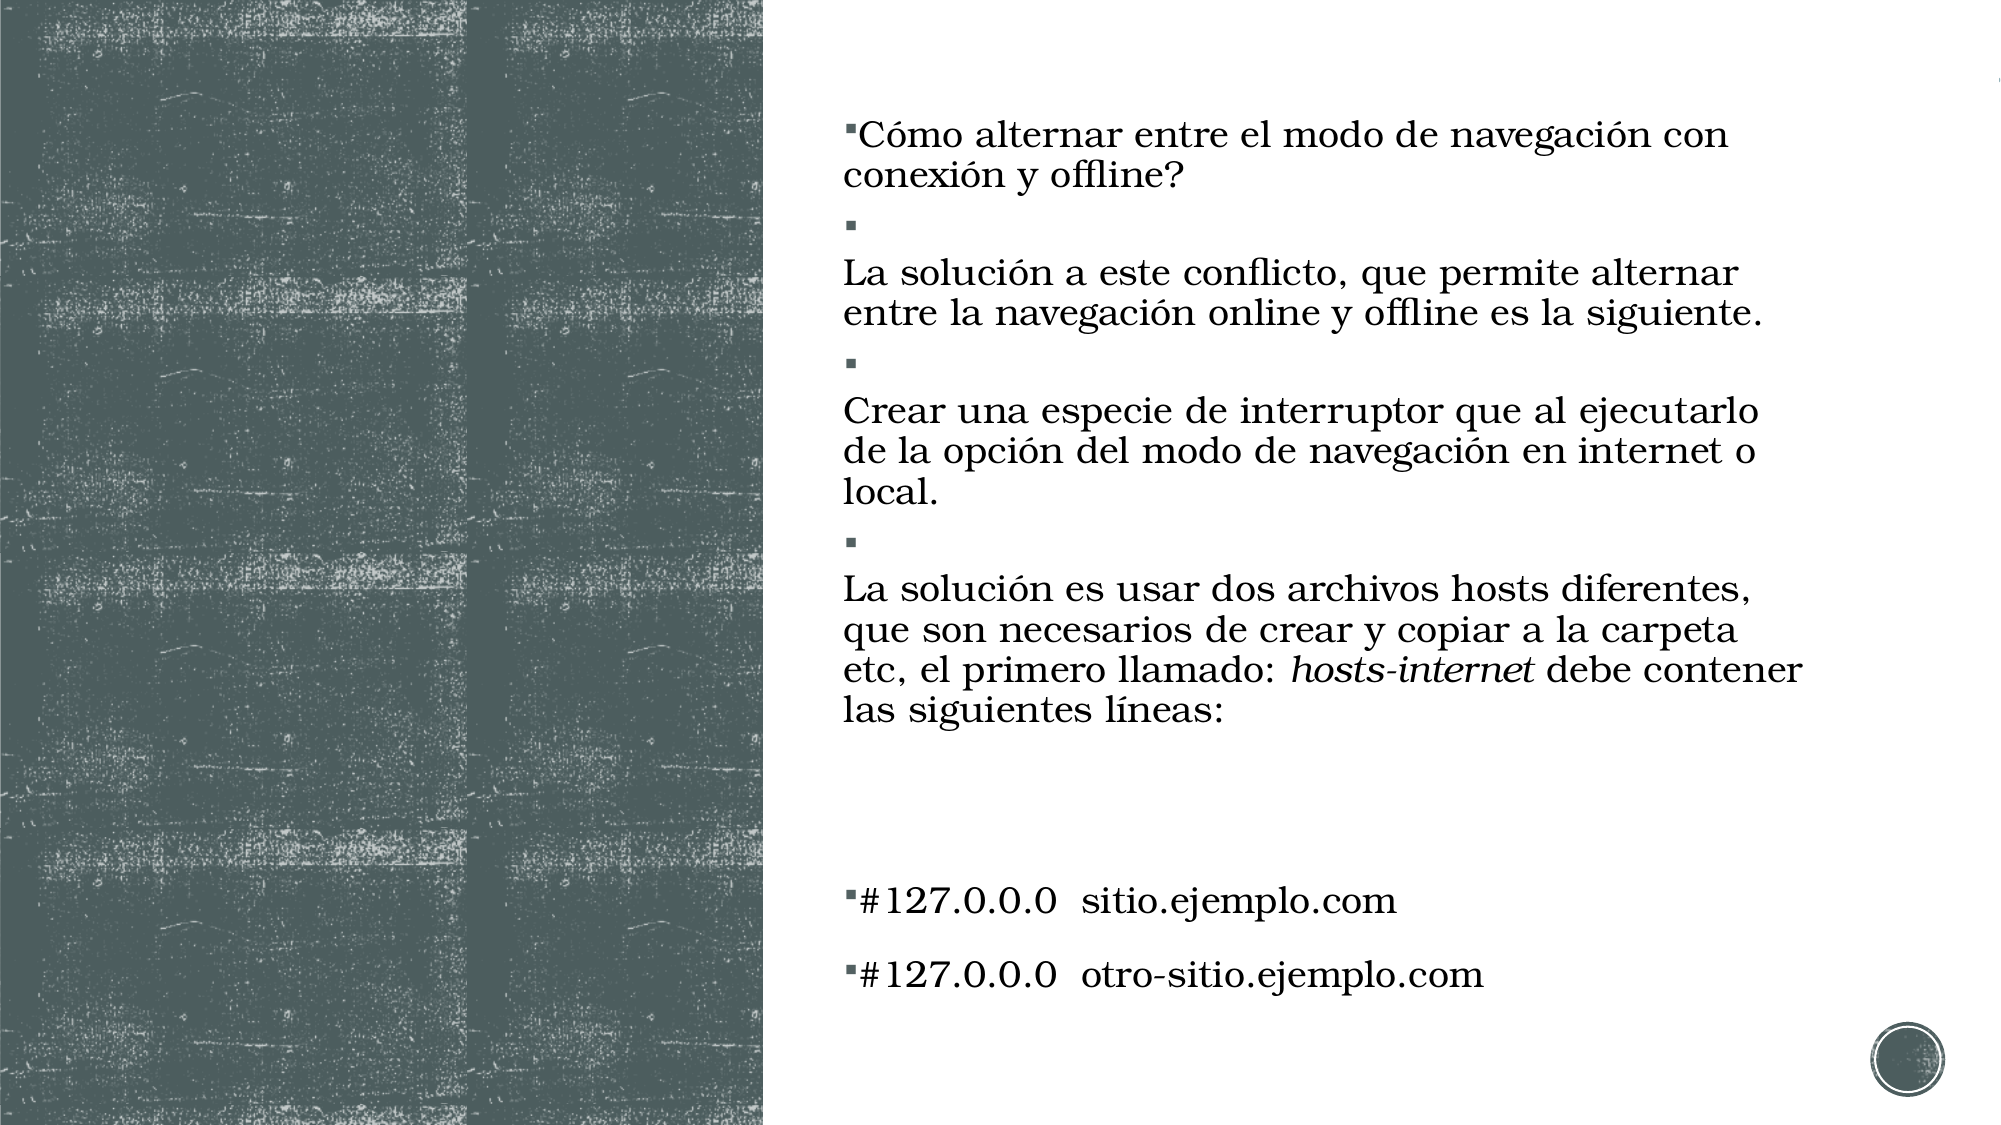

Cómo alternar entre el modo de navegación con conexión y offline?
La solución a este conflicto, que permite alternar entre la navegación online y offline es la siguiente.
Crear una especie de interruptor que al ejecutarlo de la opción del modo de navegación en internet o local.
La solución es usar dos archivos hosts diferentes, que son necesarios de crear y copiar a la carpeta etc, el primero llamado: hosts-internet debe contener las siguientes líneas:

#127.0.0.0  sitio.ejemplo.com
#127.0.0.0  otro-sitio.ejemplo.com